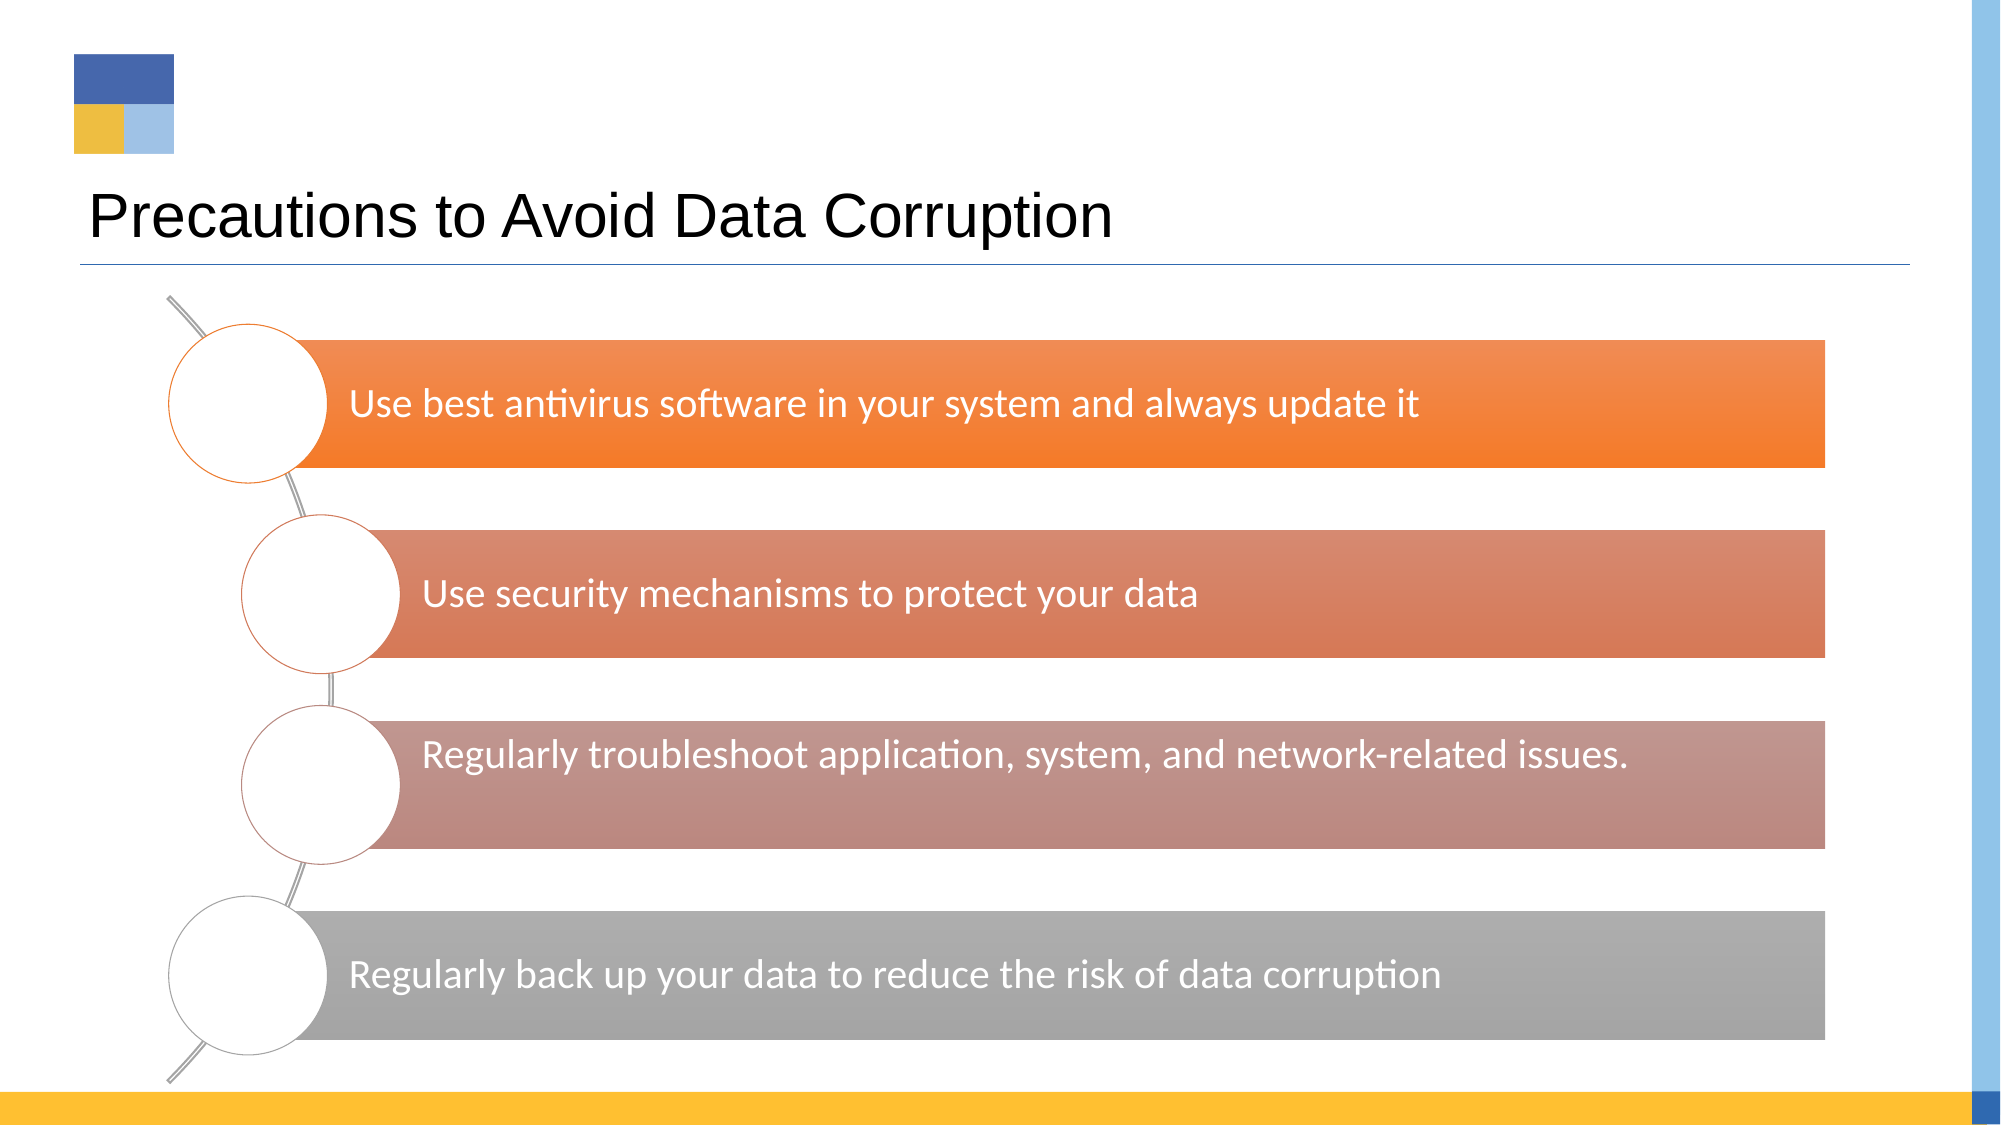

# Precautions to Avoid Data Corruption
Use best antivirus software in your system and always update it
Use security mechanisms to protect your data
Regularly troubleshoot application, system, and network-related issues.

Regularly back up your data to reduce the risk of data corruption